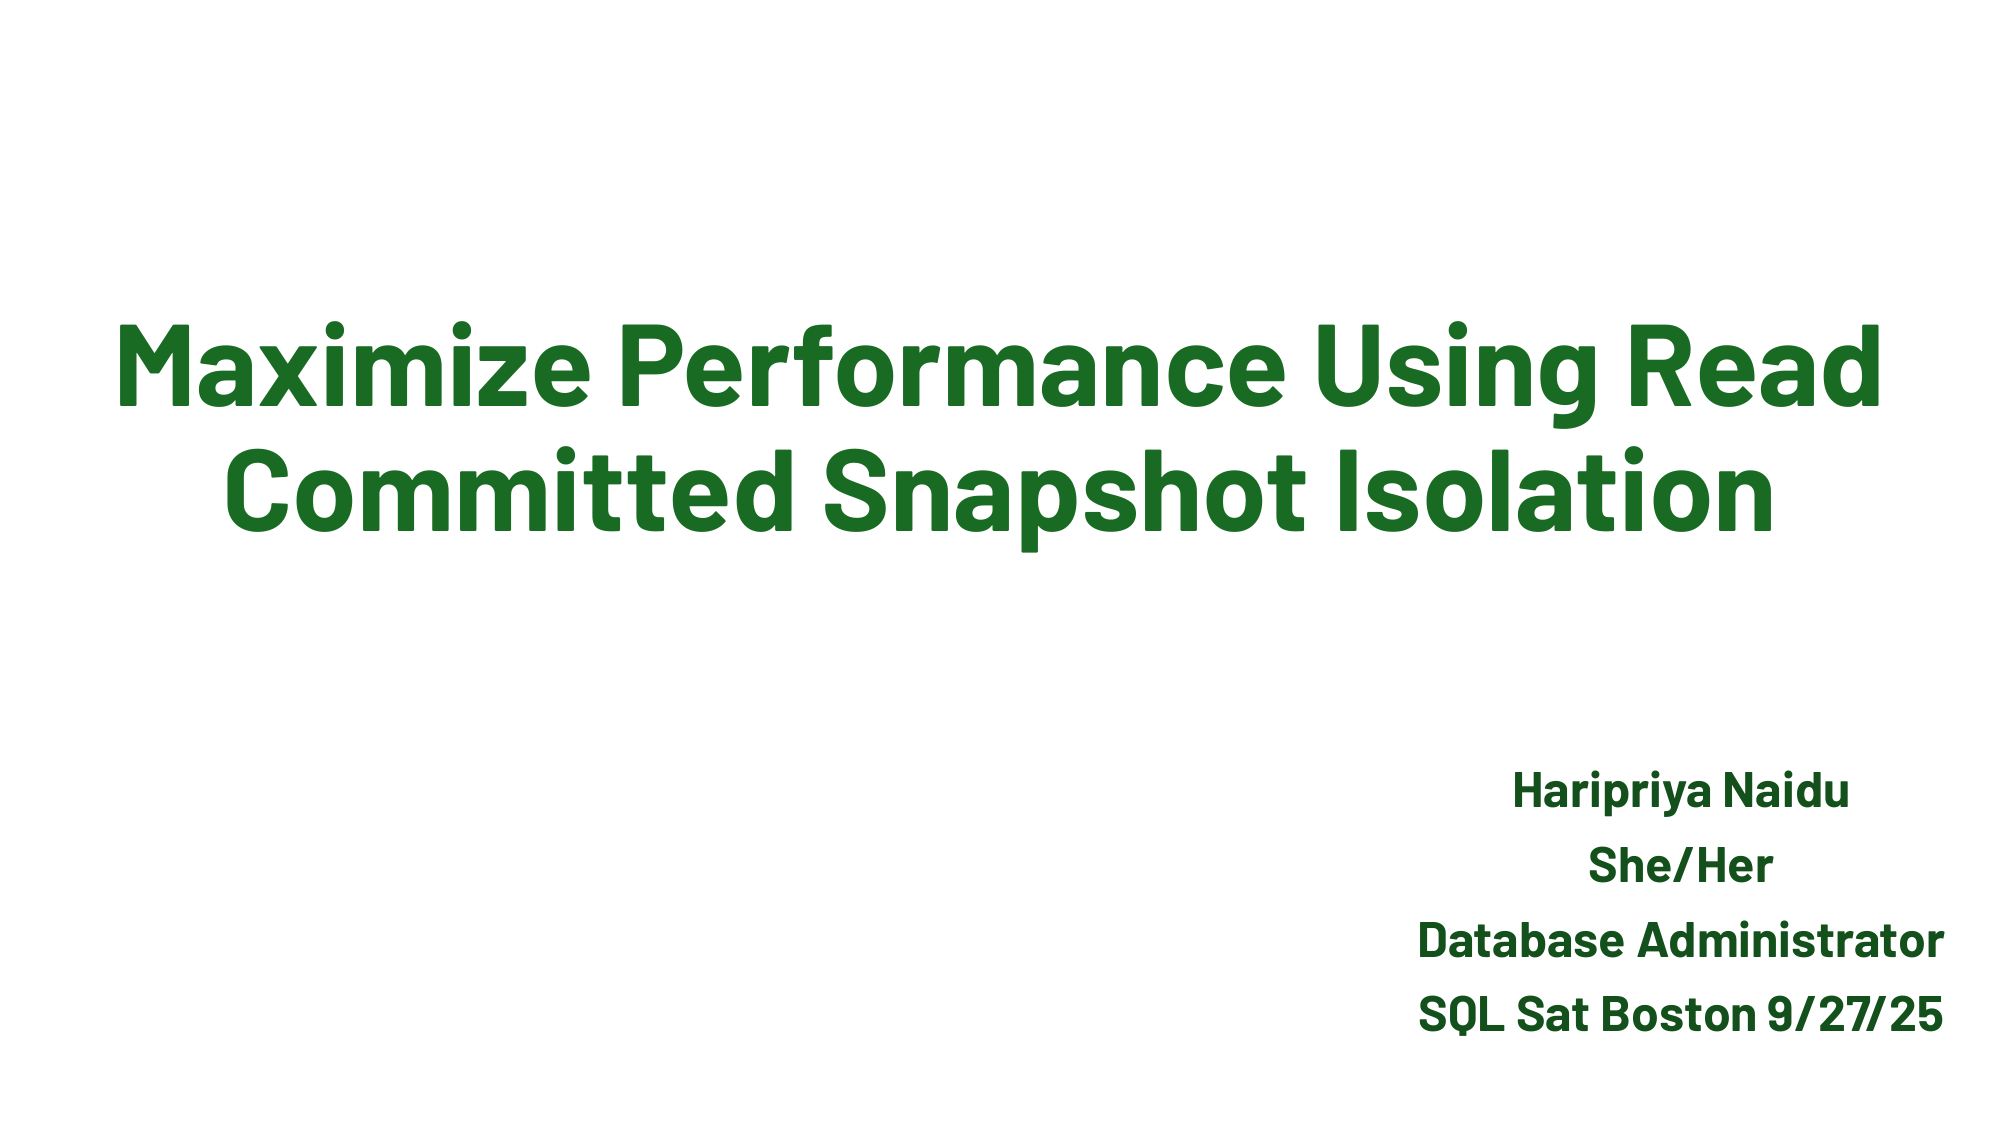

# Maximize Performance Using Read Committed Snapshot Isolation
Haripriya Naidu
She/Her
Database Administrator
SQL Sat Boston 9/27/25